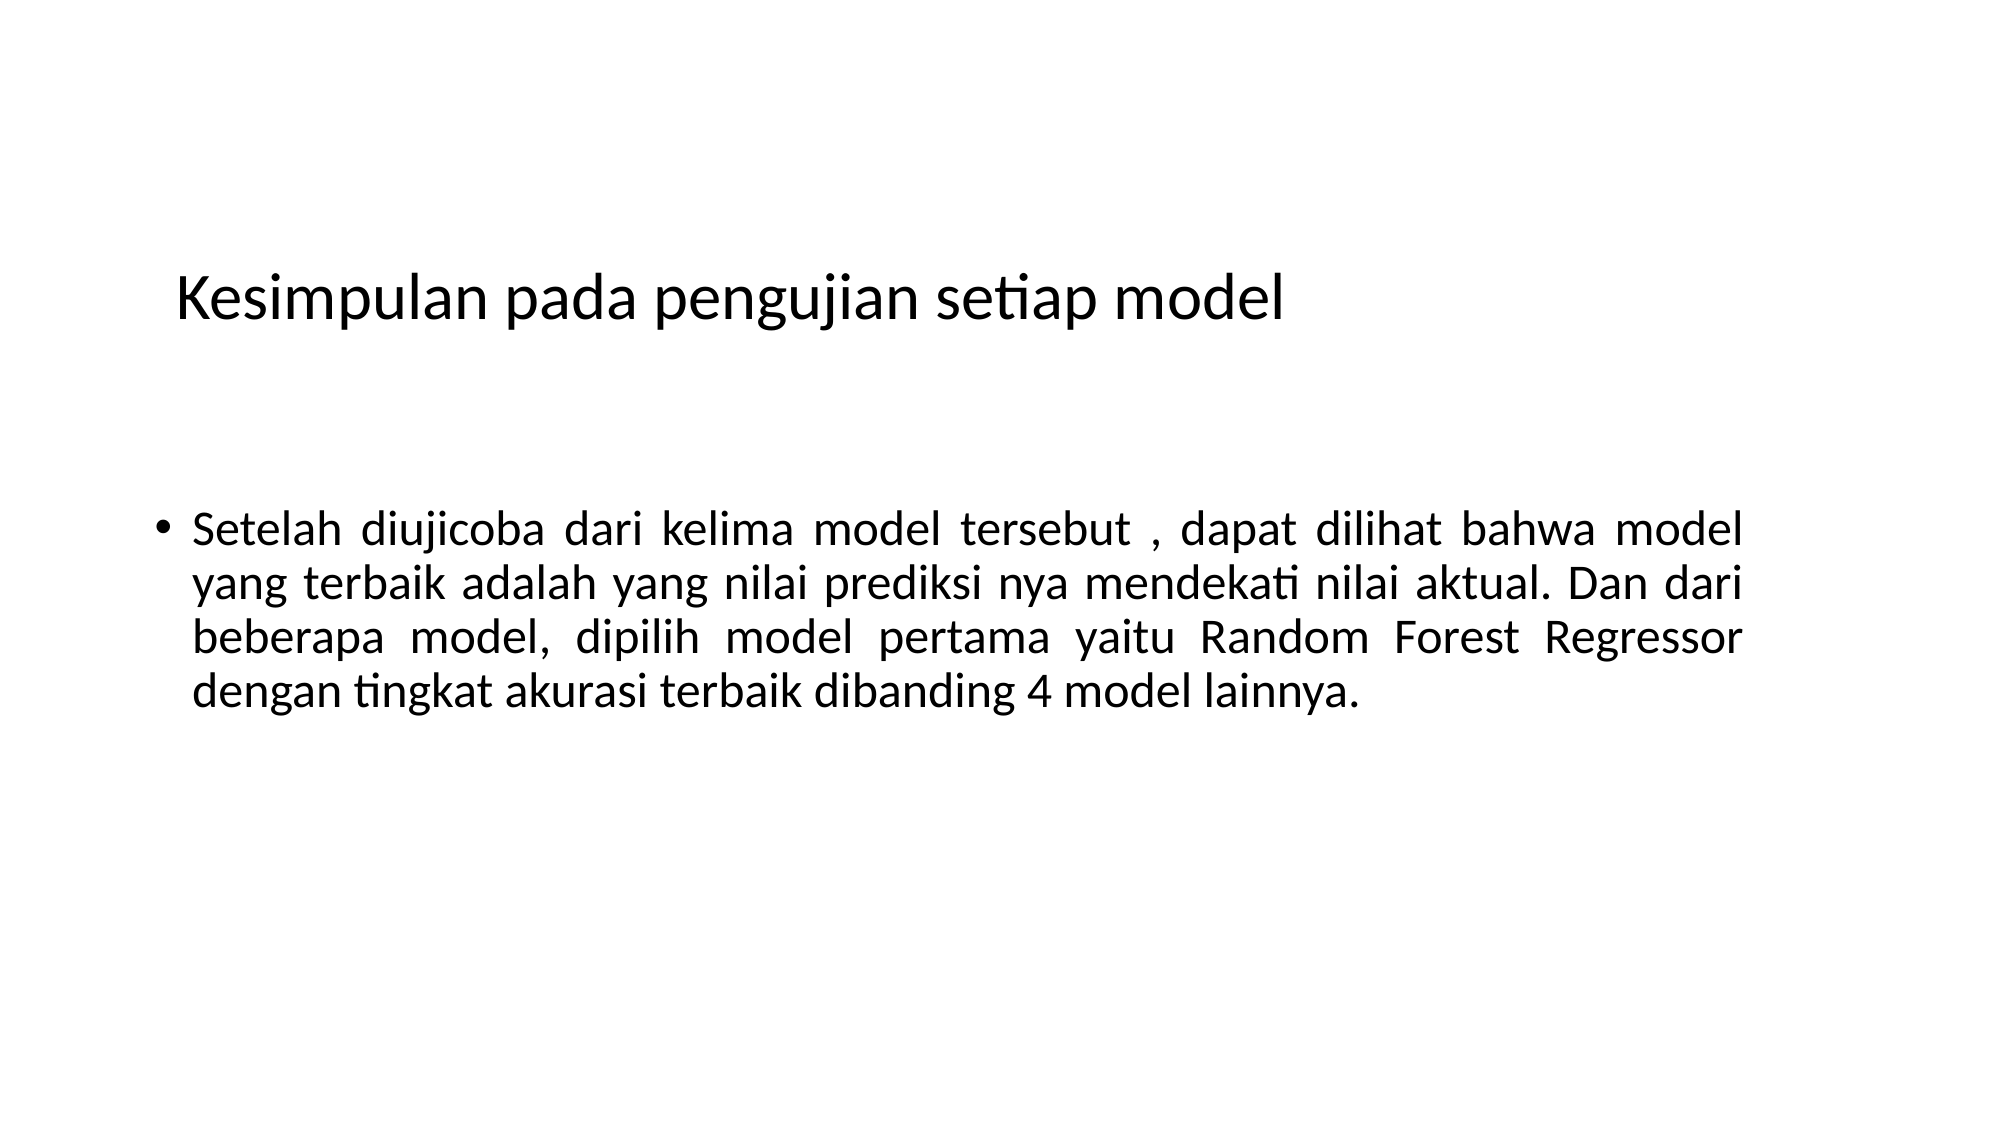

# Kesimpulan pada pengujian setiap model
Setelah diujicoba dari kelima model tersebut , dapat dilihat bahwa model yang terbaik adalah yang nilai prediksi nya mendekati nilai aktual. Dan dari beberapa model, dipilih model pertama yaitu Random Forest Regressor dengan tingkat akurasi terbaik dibanding 4 model lainnya.